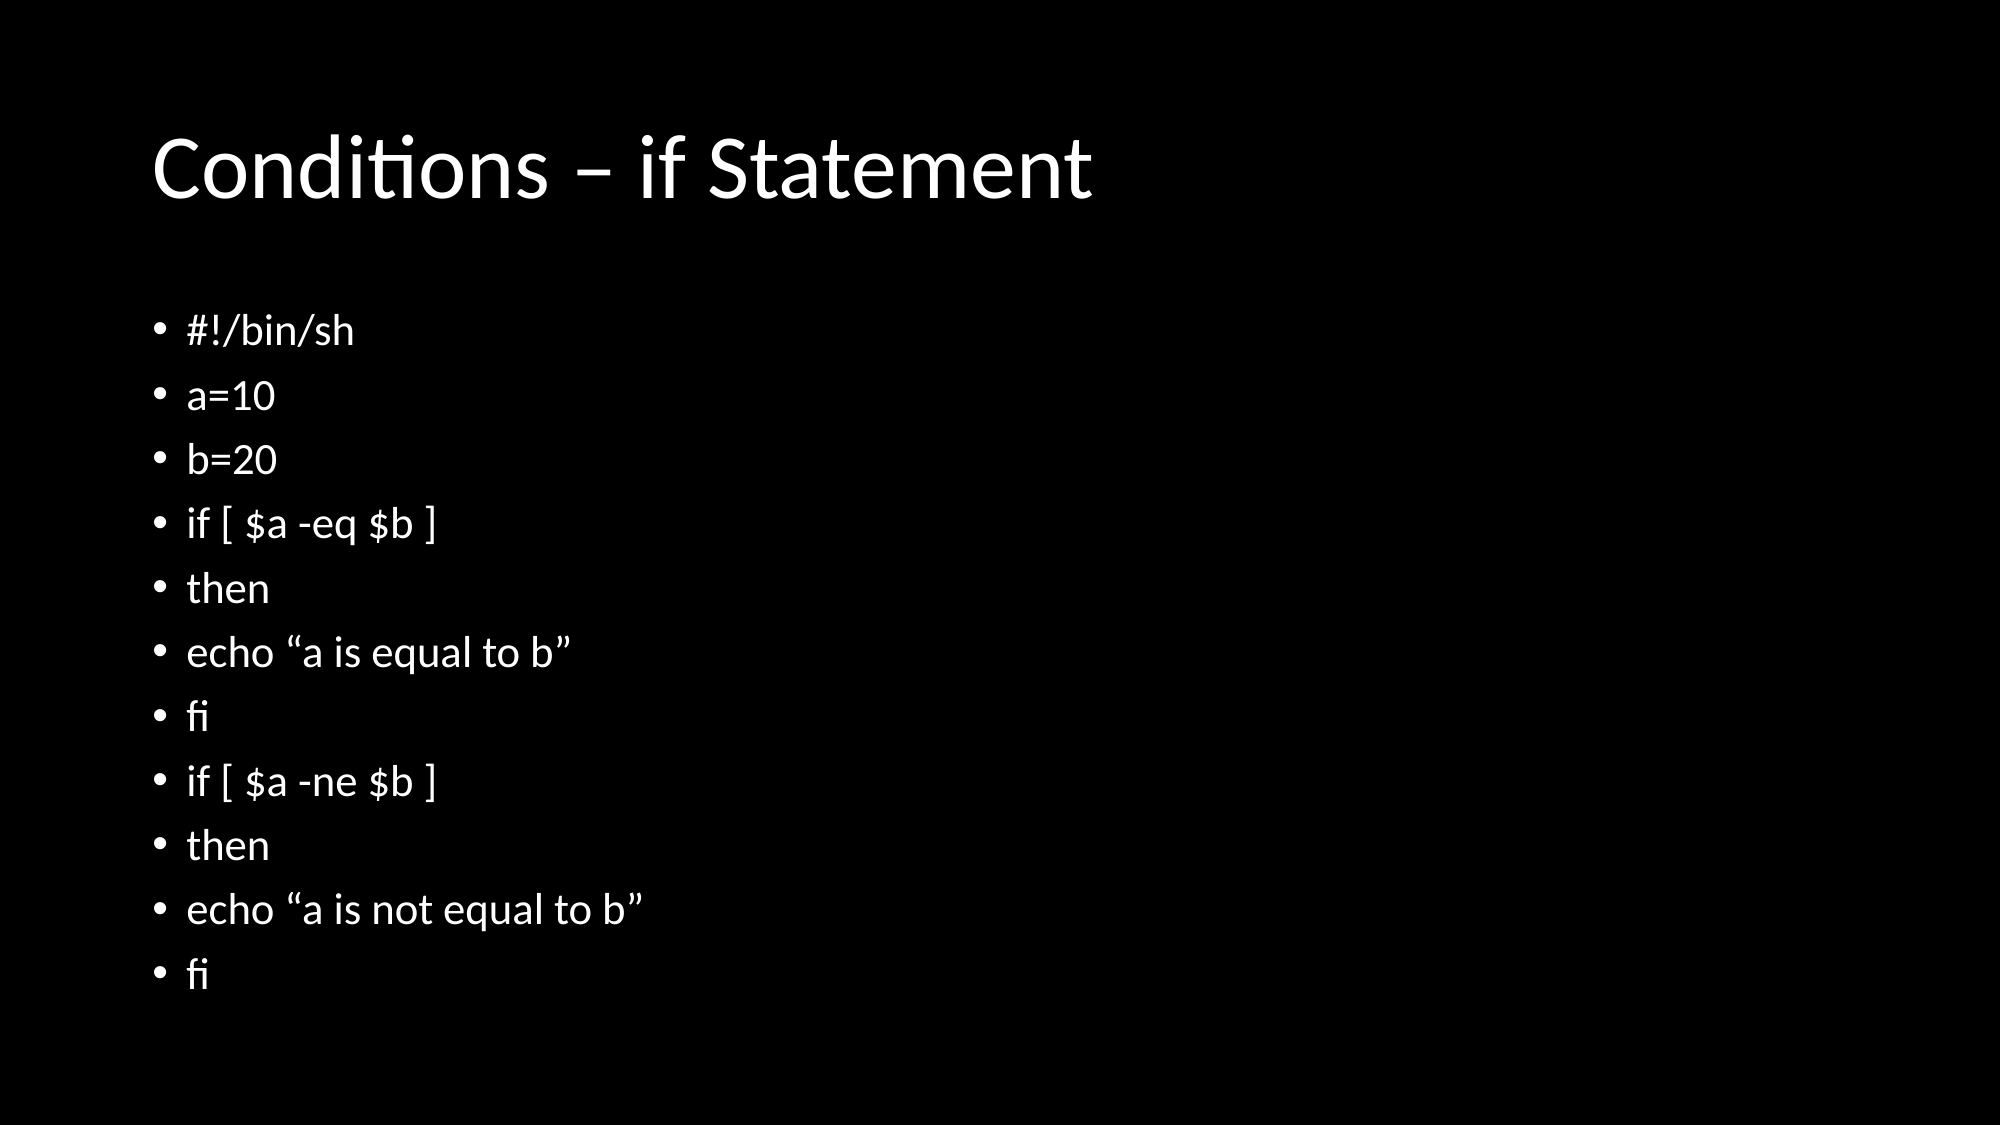

# Conditions – if Statement
#!/bin/sh
a=10
b=20
if [ $a -eq $b ]
then
echo “a is equal to b”
fi
if [ $a -ne $b ]
then
echo “a is not equal to b”
fi